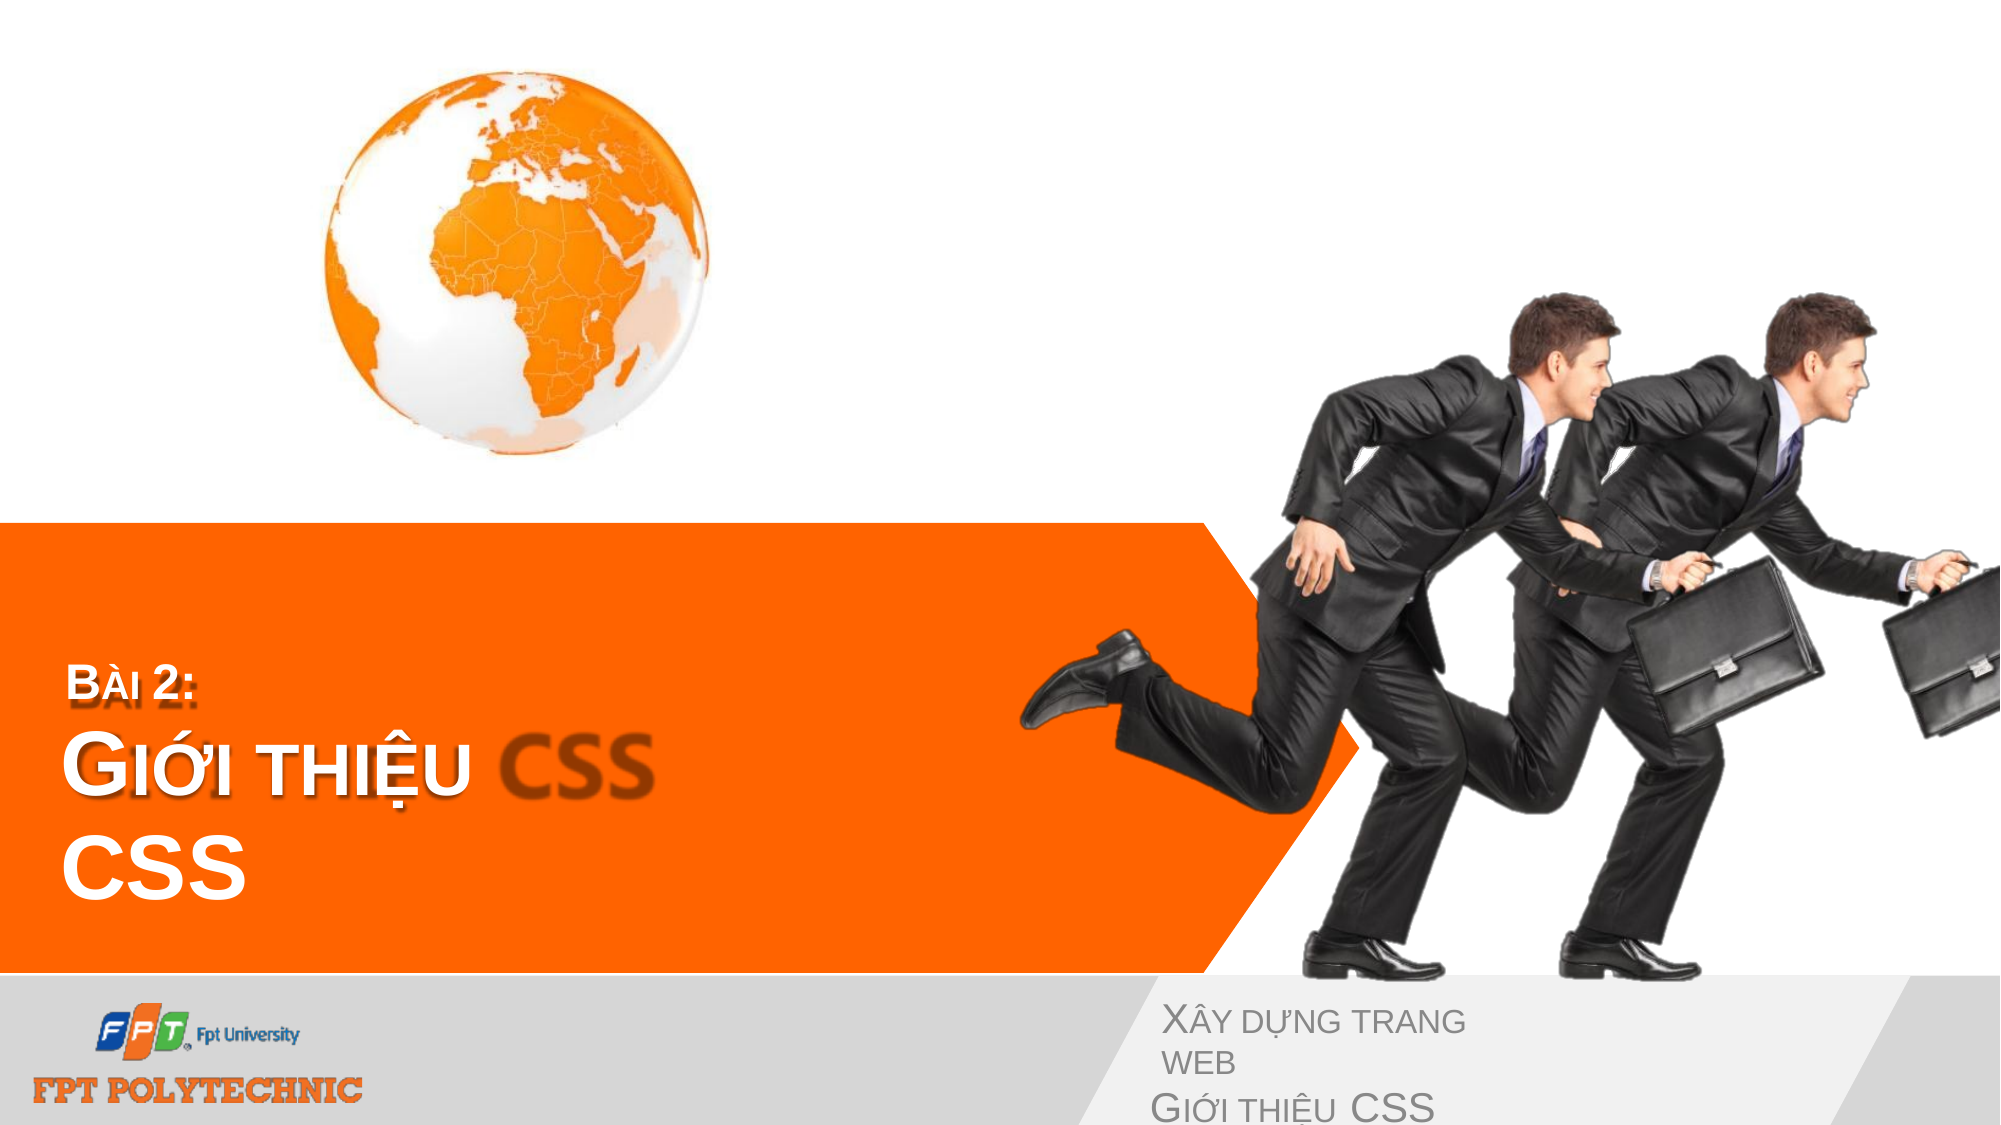

BÀI 2:
GIỚI THIỆU CSS

XÂY DỰNG TRANG WEB
GIỚI THIỆU CSS